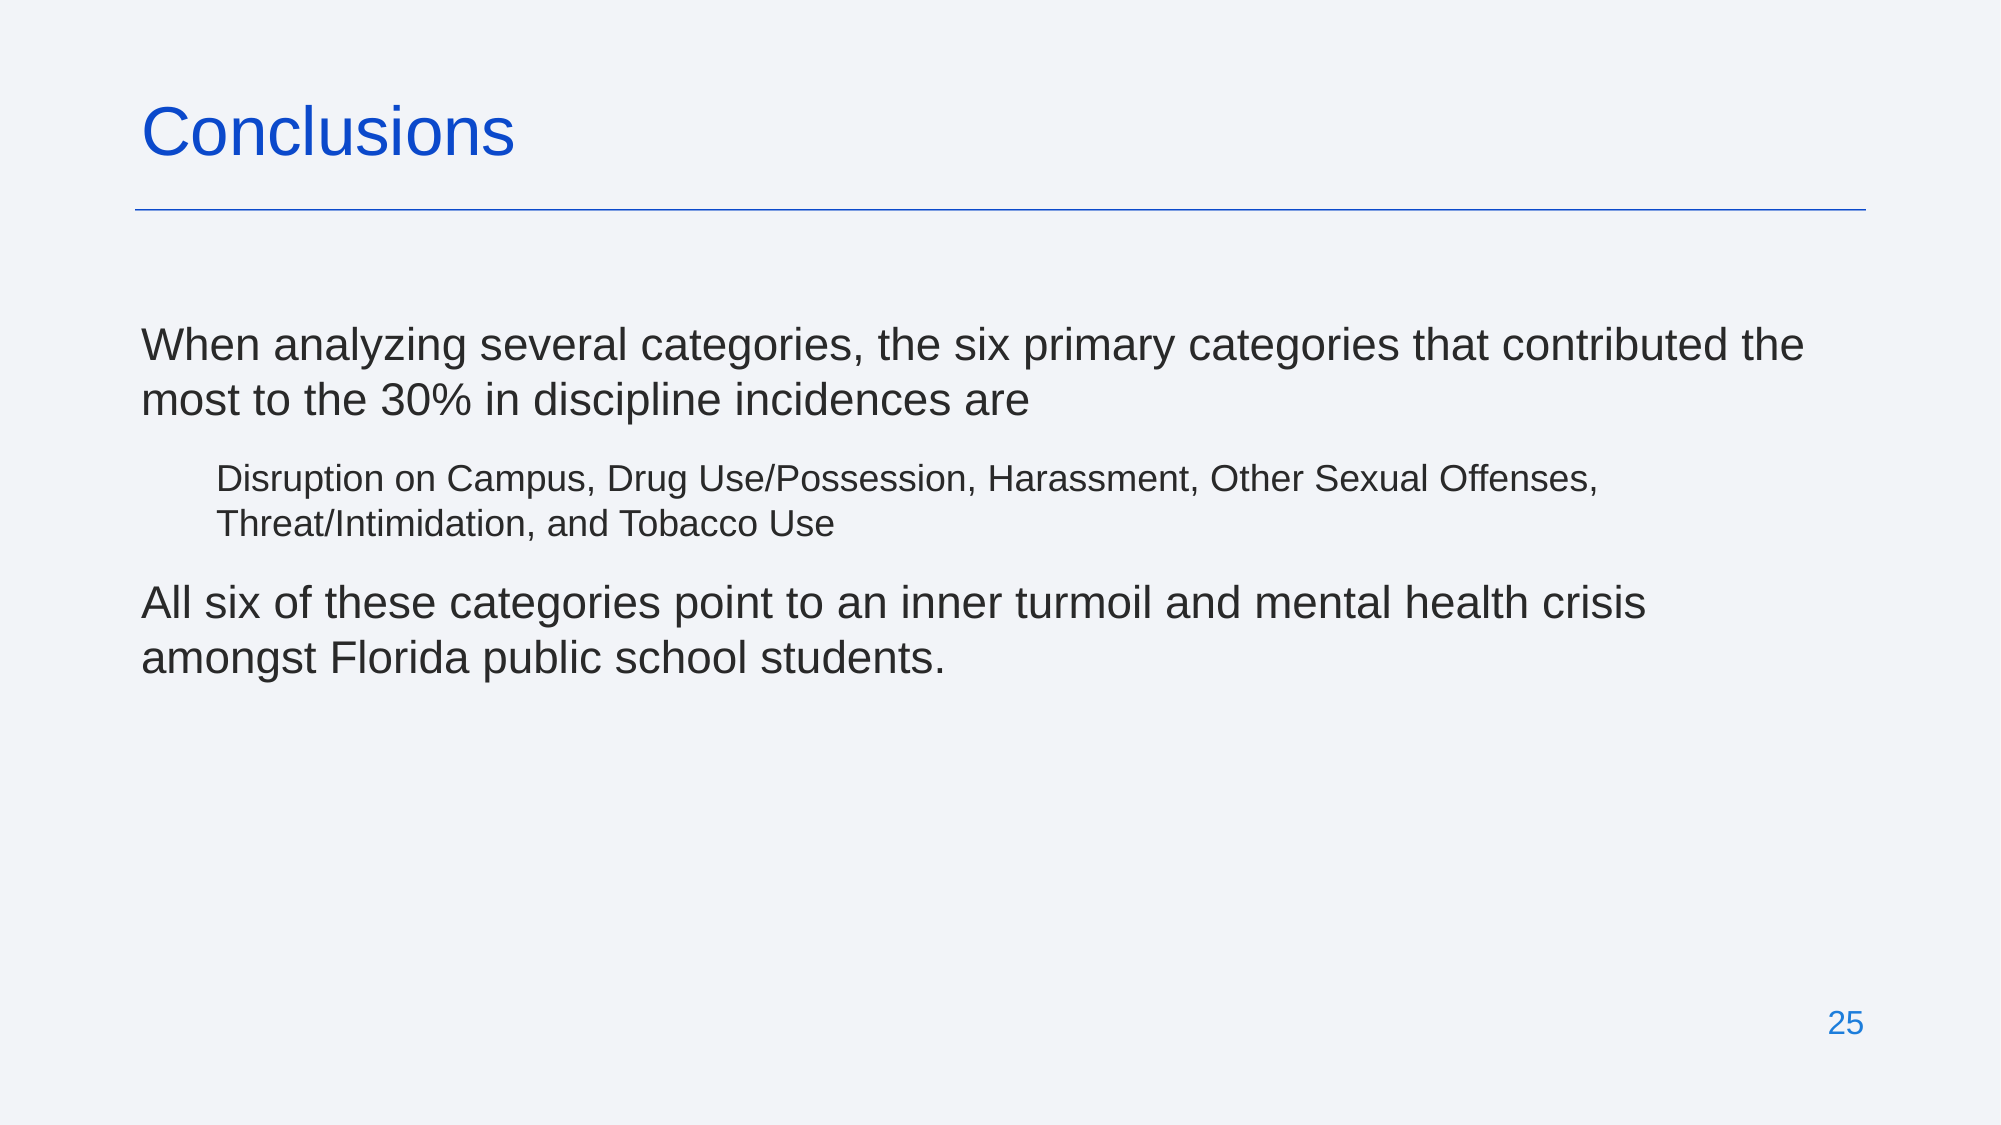

Conclusions
When analyzing several categories, the six primary categories that contributed the most to the 30% in discipline incidences are
Disruption on Campus, Drug Use/Possession, Harassment, Other Sexual Offenses, Threat/Intimidation, and Tobacco Use
All six of these categories point to an inner turmoil and mental health crisis amongst Florida public school students.

25